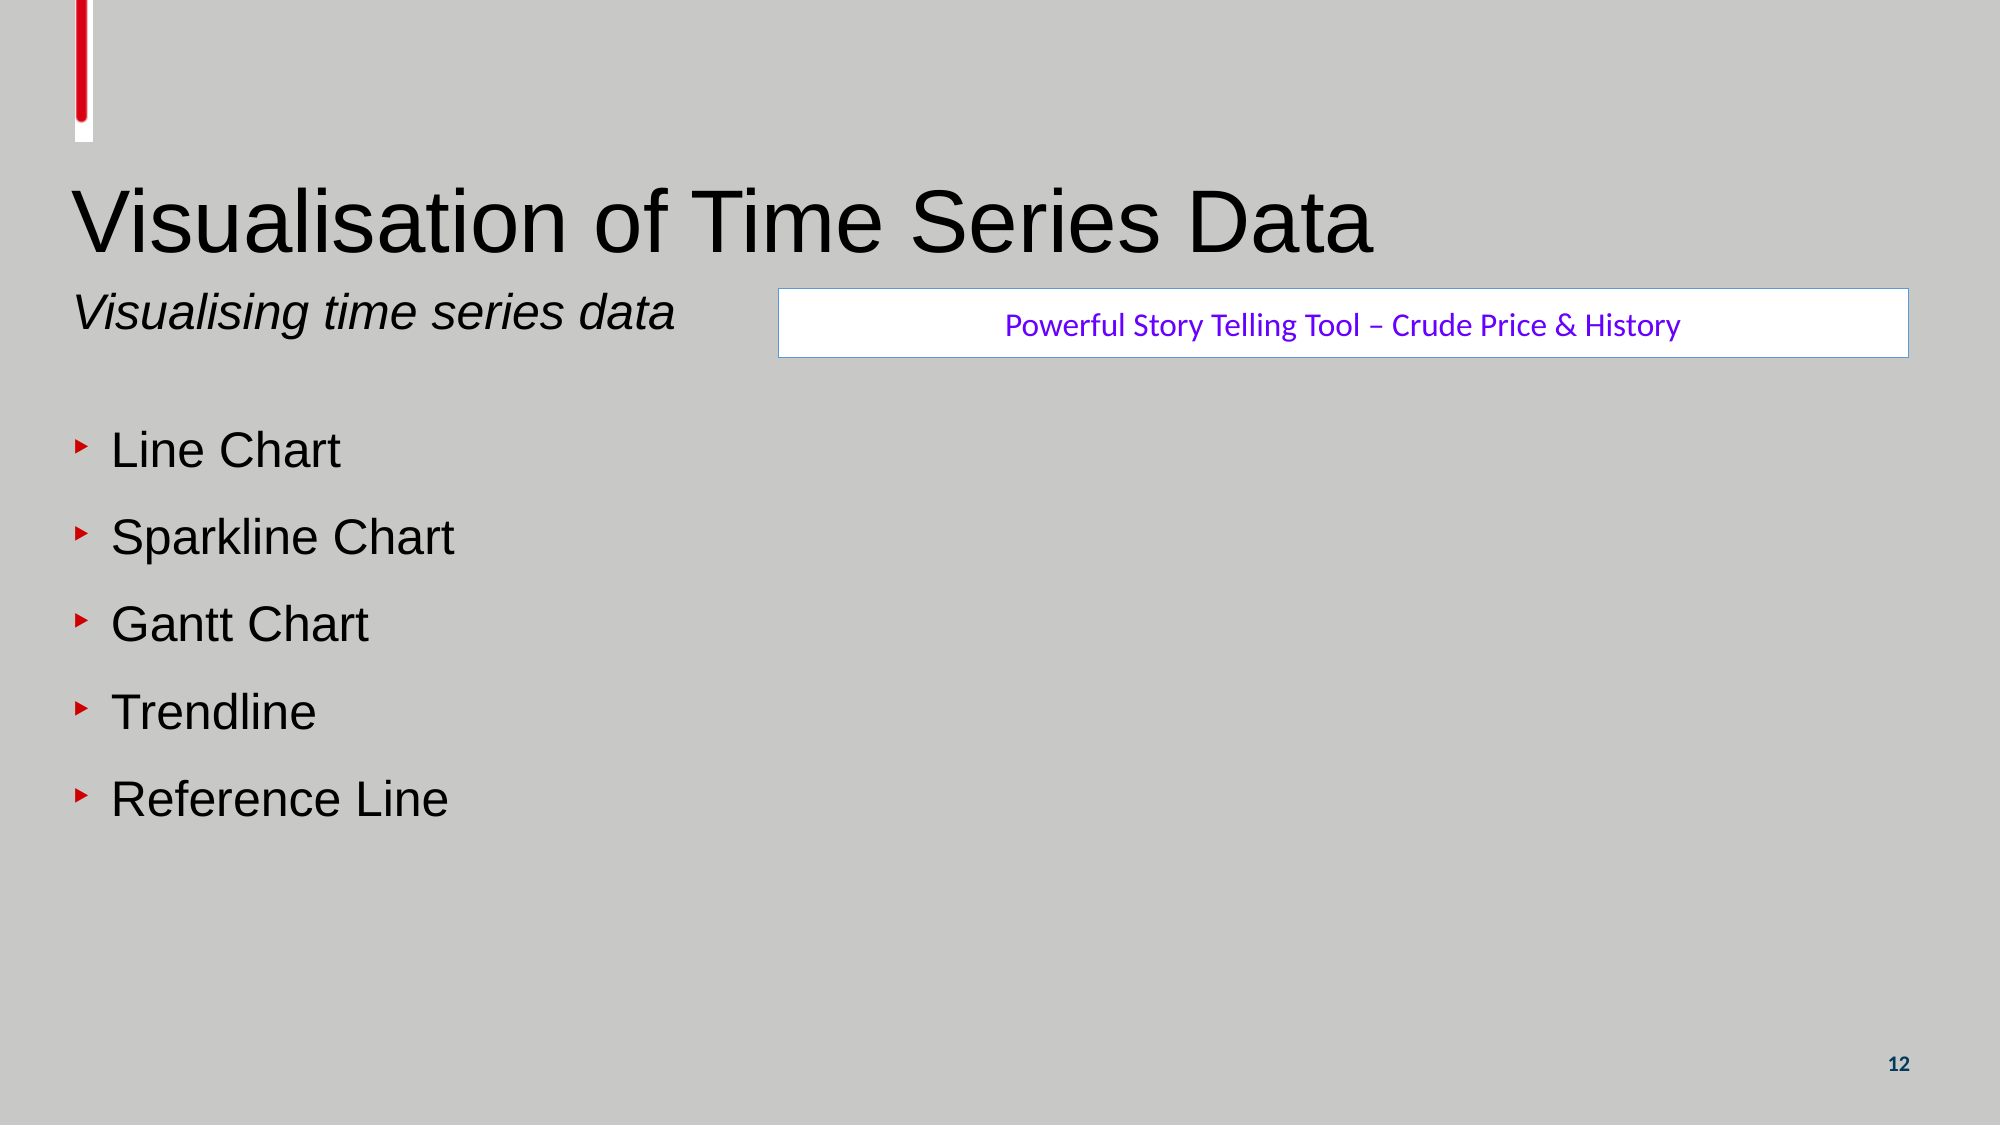

# Visualisation of Time Series Data
Visualising time series data
Powerful Story Telling Tool – Crude Price & History
Line Chart
Sparkline Chart
Gantt Chart
Trendline
Reference Line